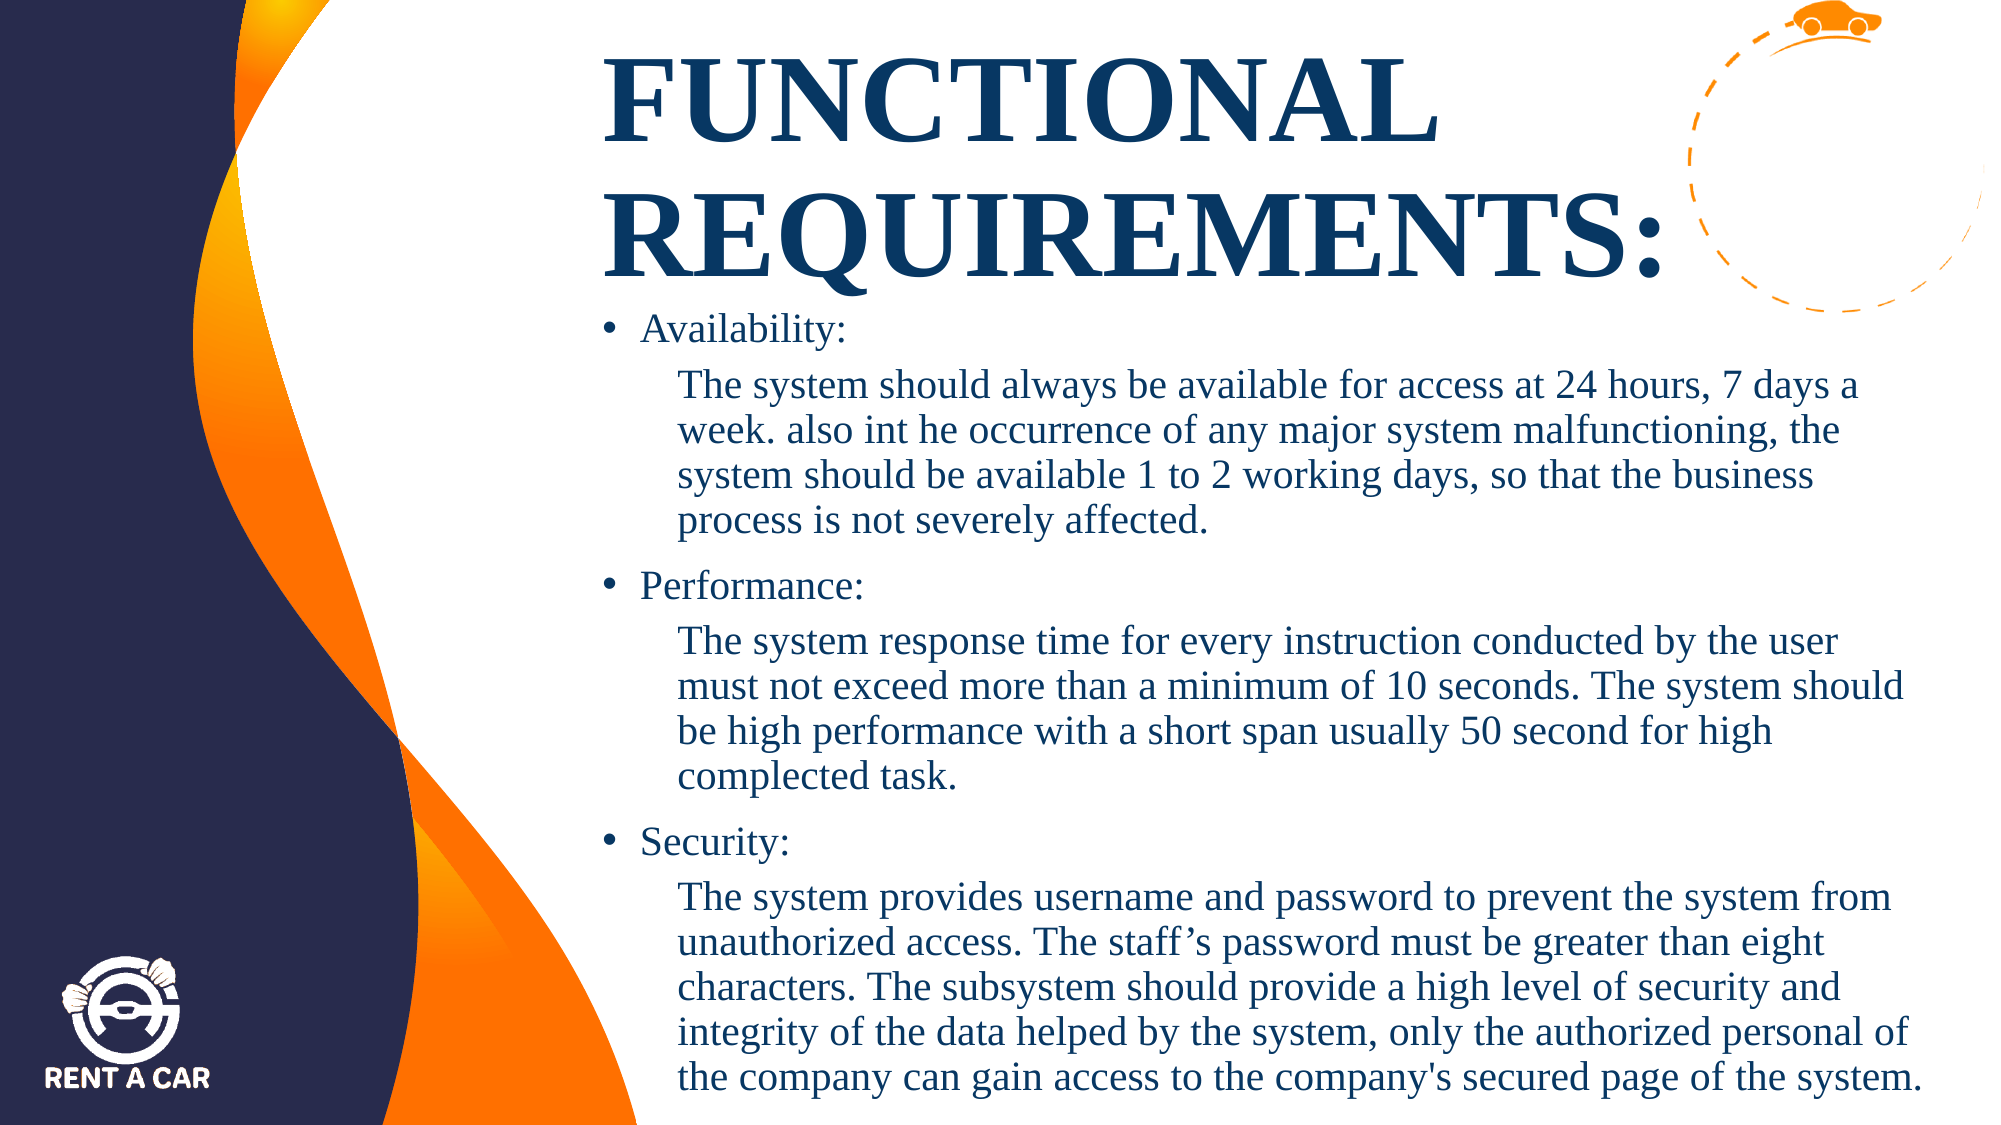

# FUNCTIONAL REQUIREMENTS:
Availability:
The system should always be available for access at 24 hours, 7 days a week. also int he occurrence of any major system malfunctioning, the system should be available 1 to 2 working days, so that the business process is not severely affected.
Performance:
The system response time for every instruction conducted by the user must not exceed more than a minimum of 10 seconds. The system should be high performance with a short span usually 50 second for high complected task.
Security:
The system provides username and password to prevent the system from unauthorized access. The staff’s password must be greater than eight characters. The subsystem should provide a high level of security and integrity of the data helped by the system, only the authorized personal of the company can gain access to the company's secured page of the system.